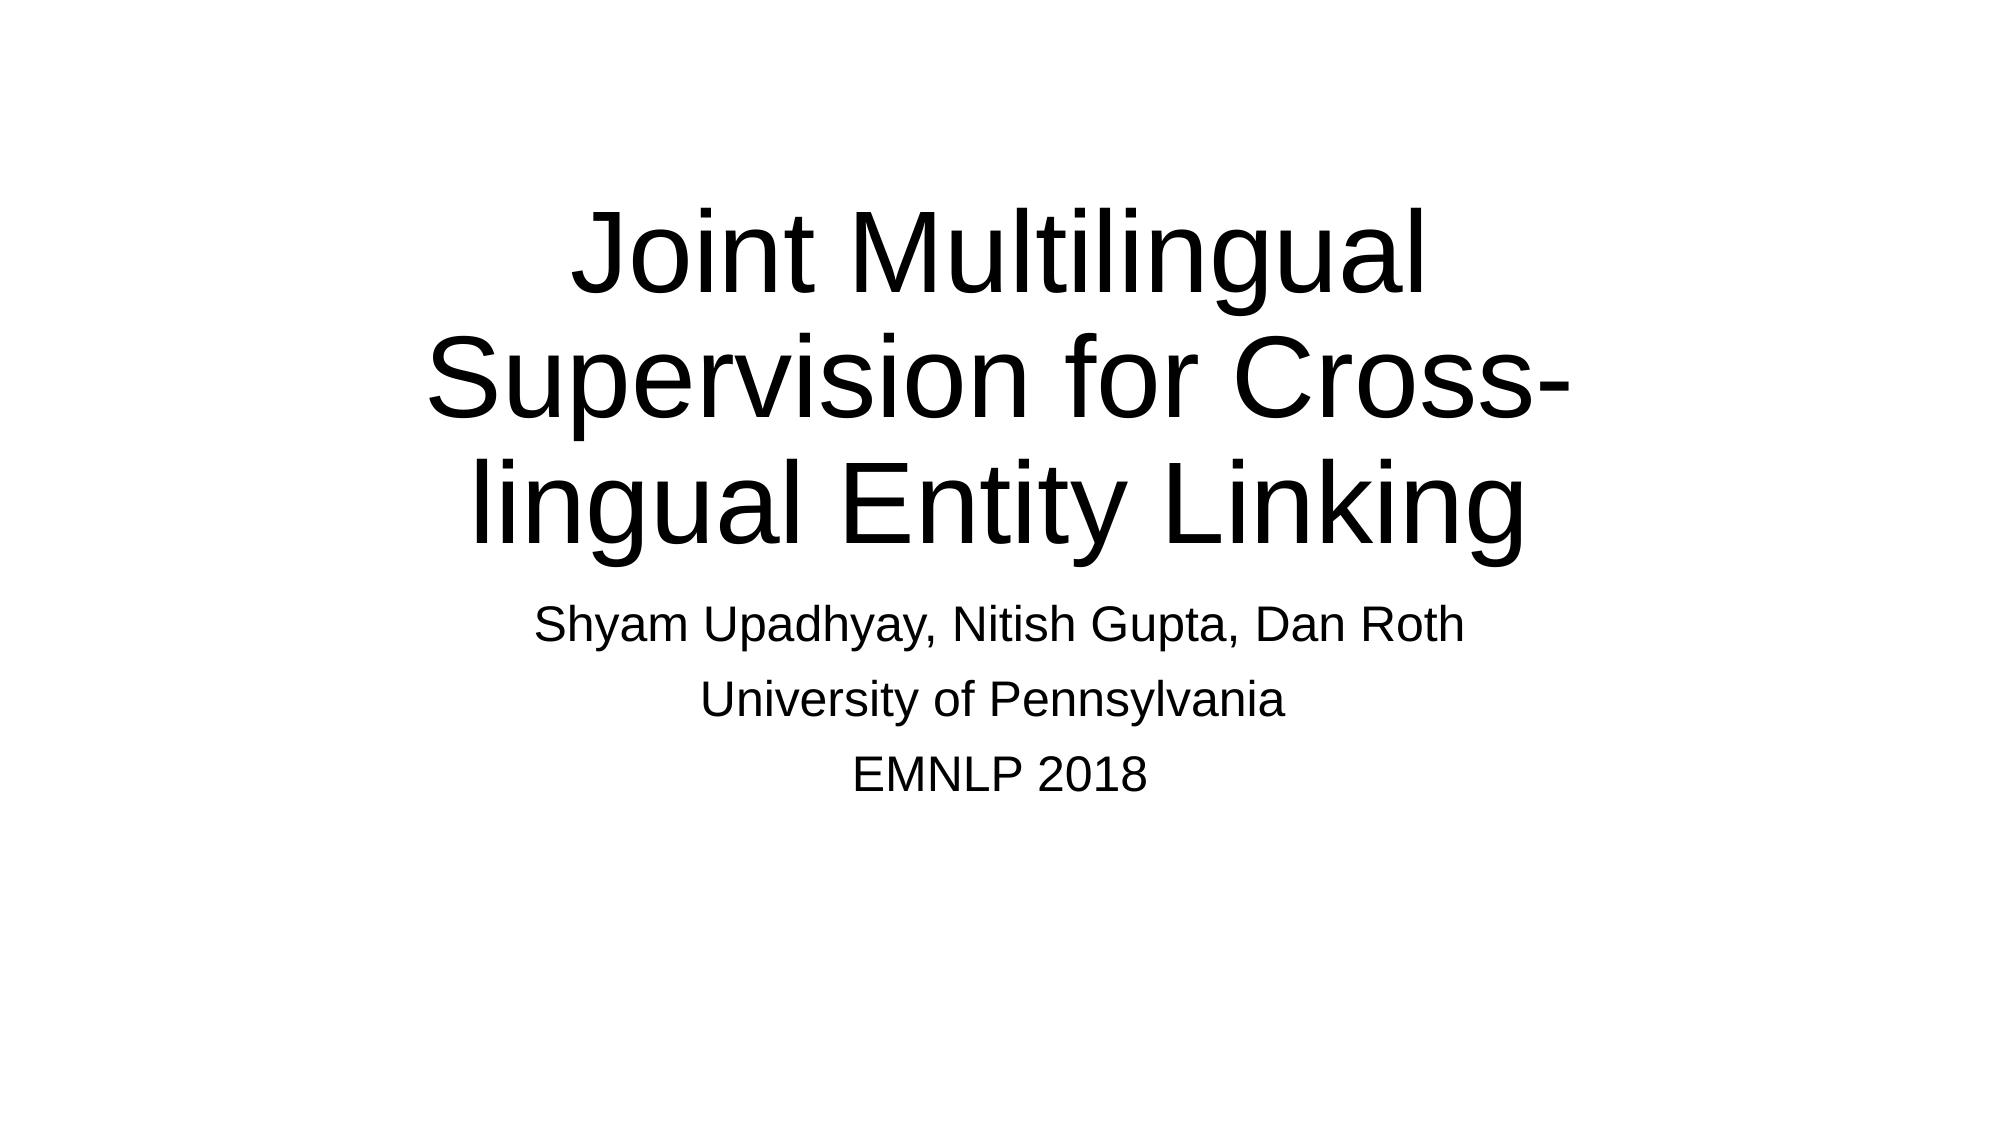

# Joint Multilingual Supervision for Cross-lingual Entity Linking
Shyam Upadhyay, Nitish Gupta, Dan Roth
University of Pennsylvania
EMNLP 2018